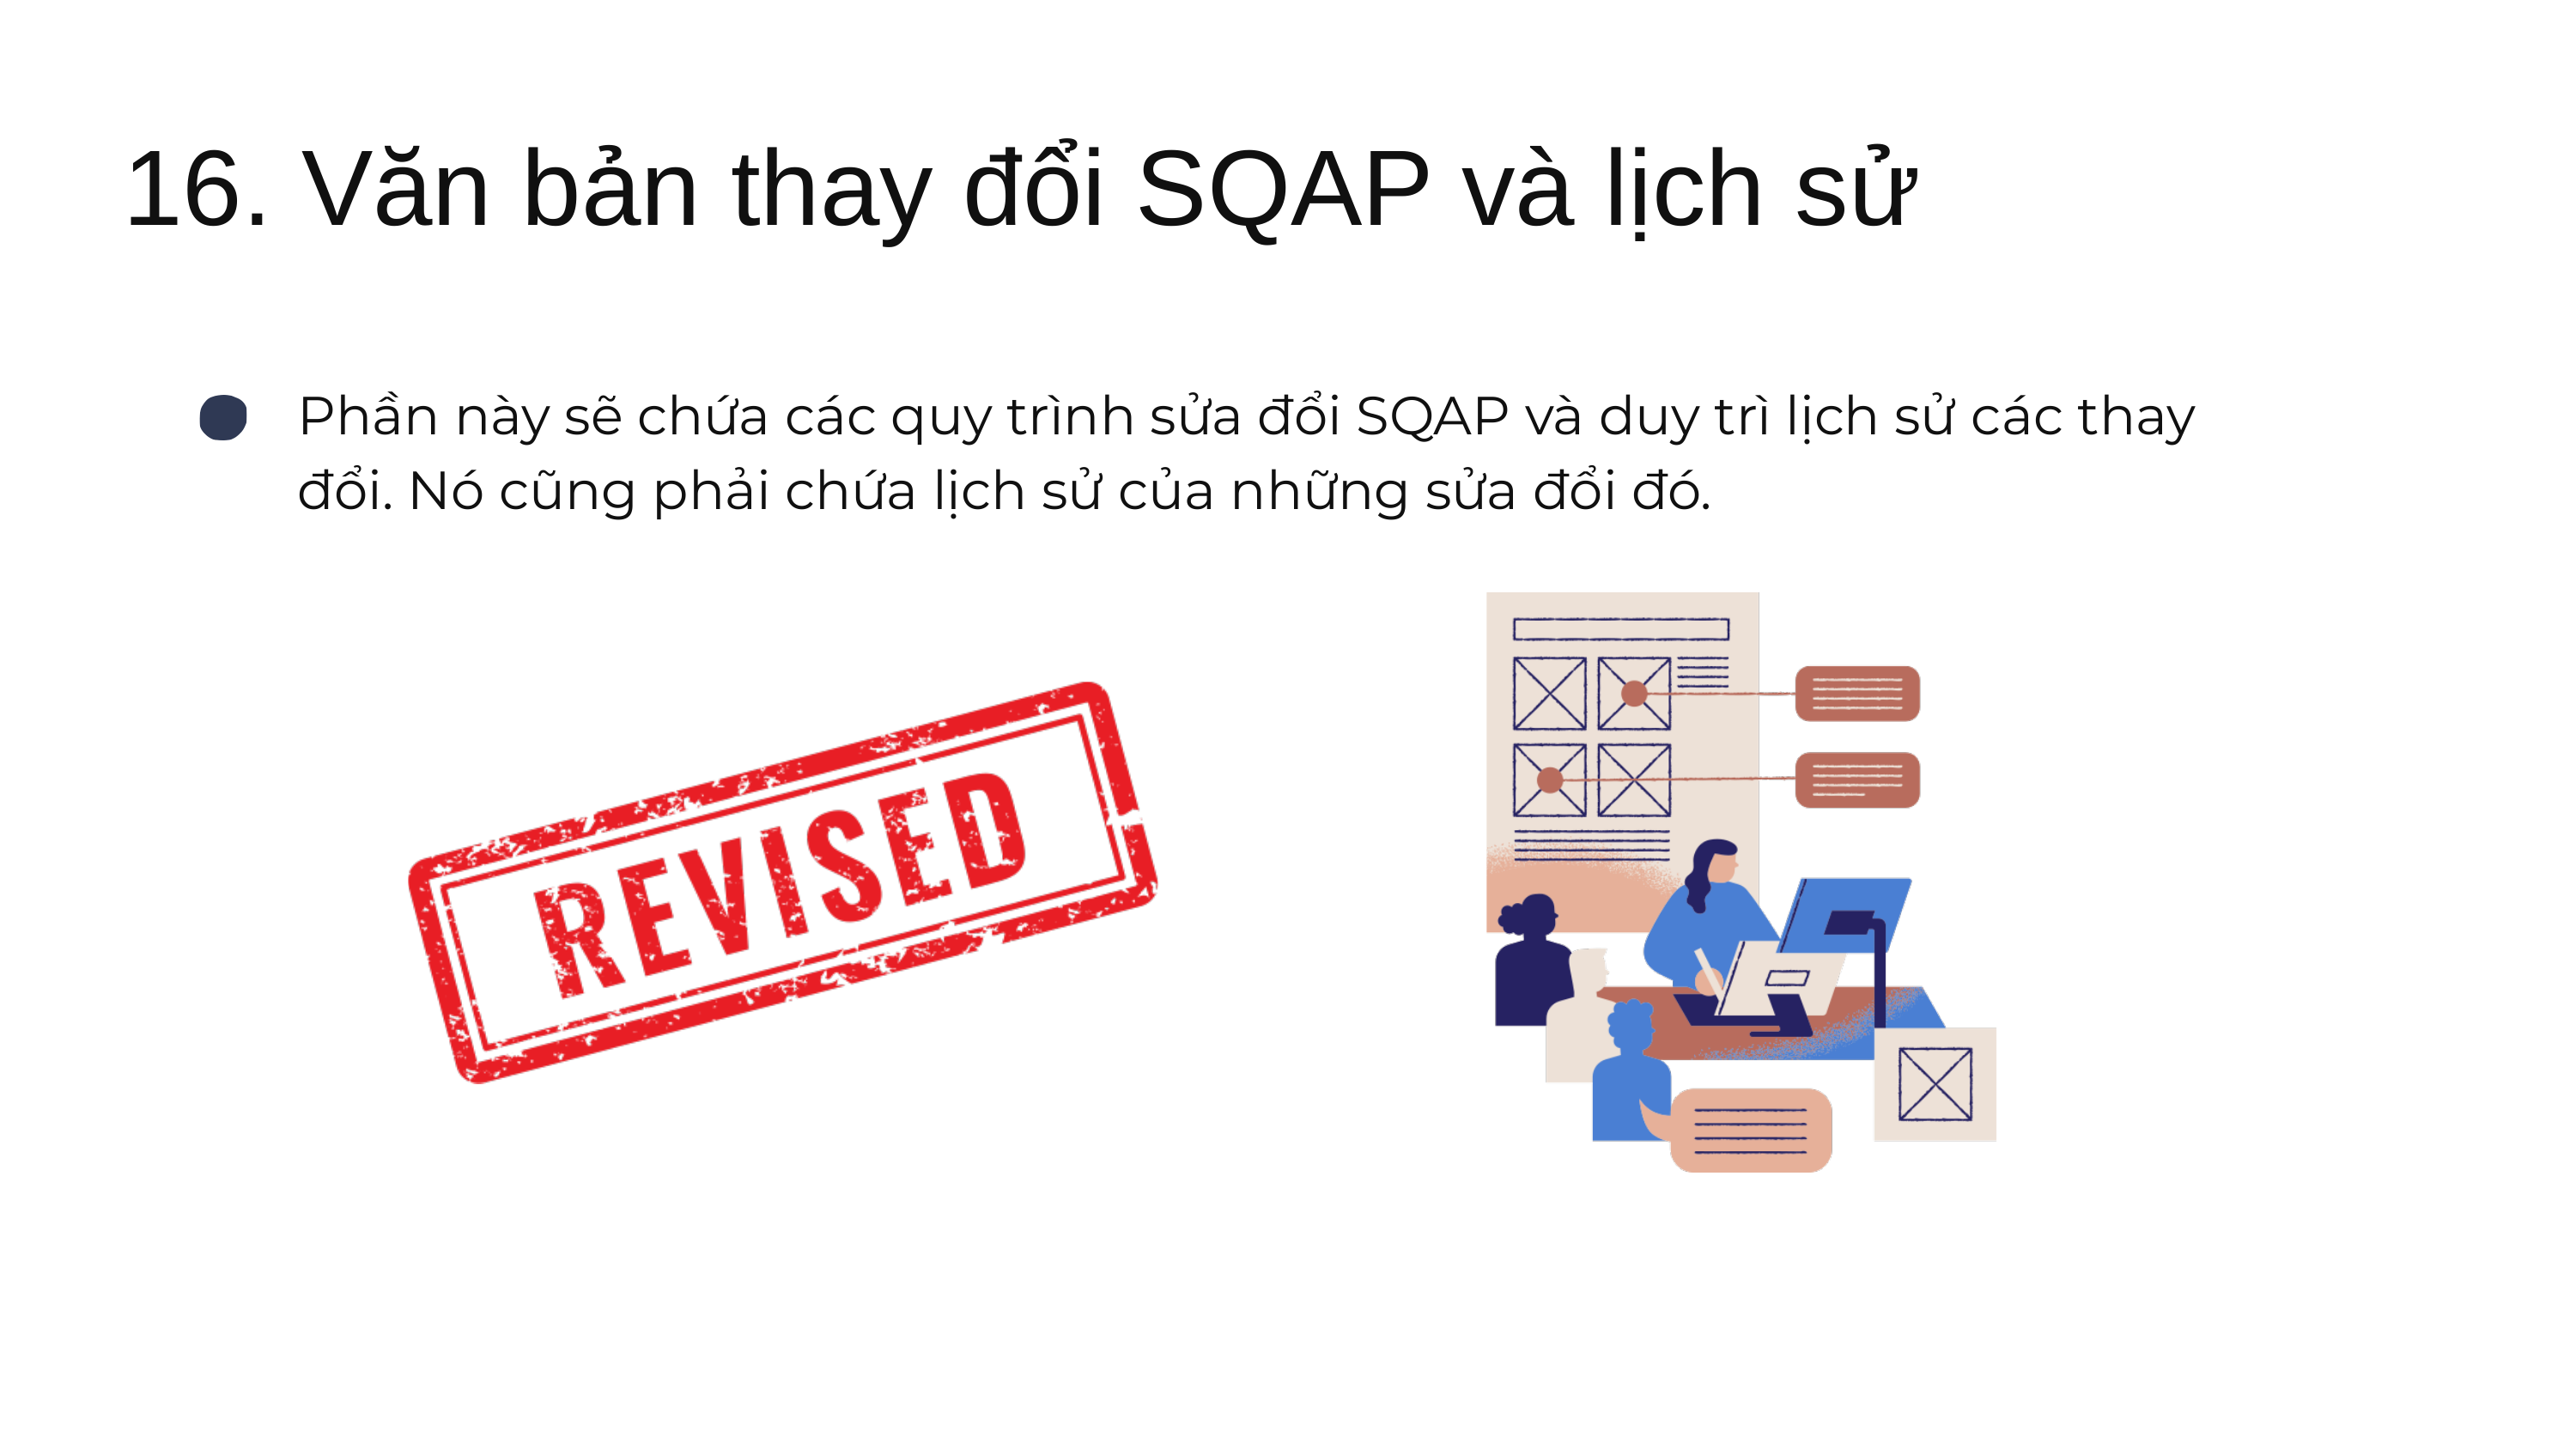

16. Văn bản thay đổi SQAP và lịch sử
Phần này sẽ chứa các quy trình sửa đổi SQAP và duy trì lịch sử các thay đổi. Nó cũng phải chứa lịch sử của những sửa đổi đó.